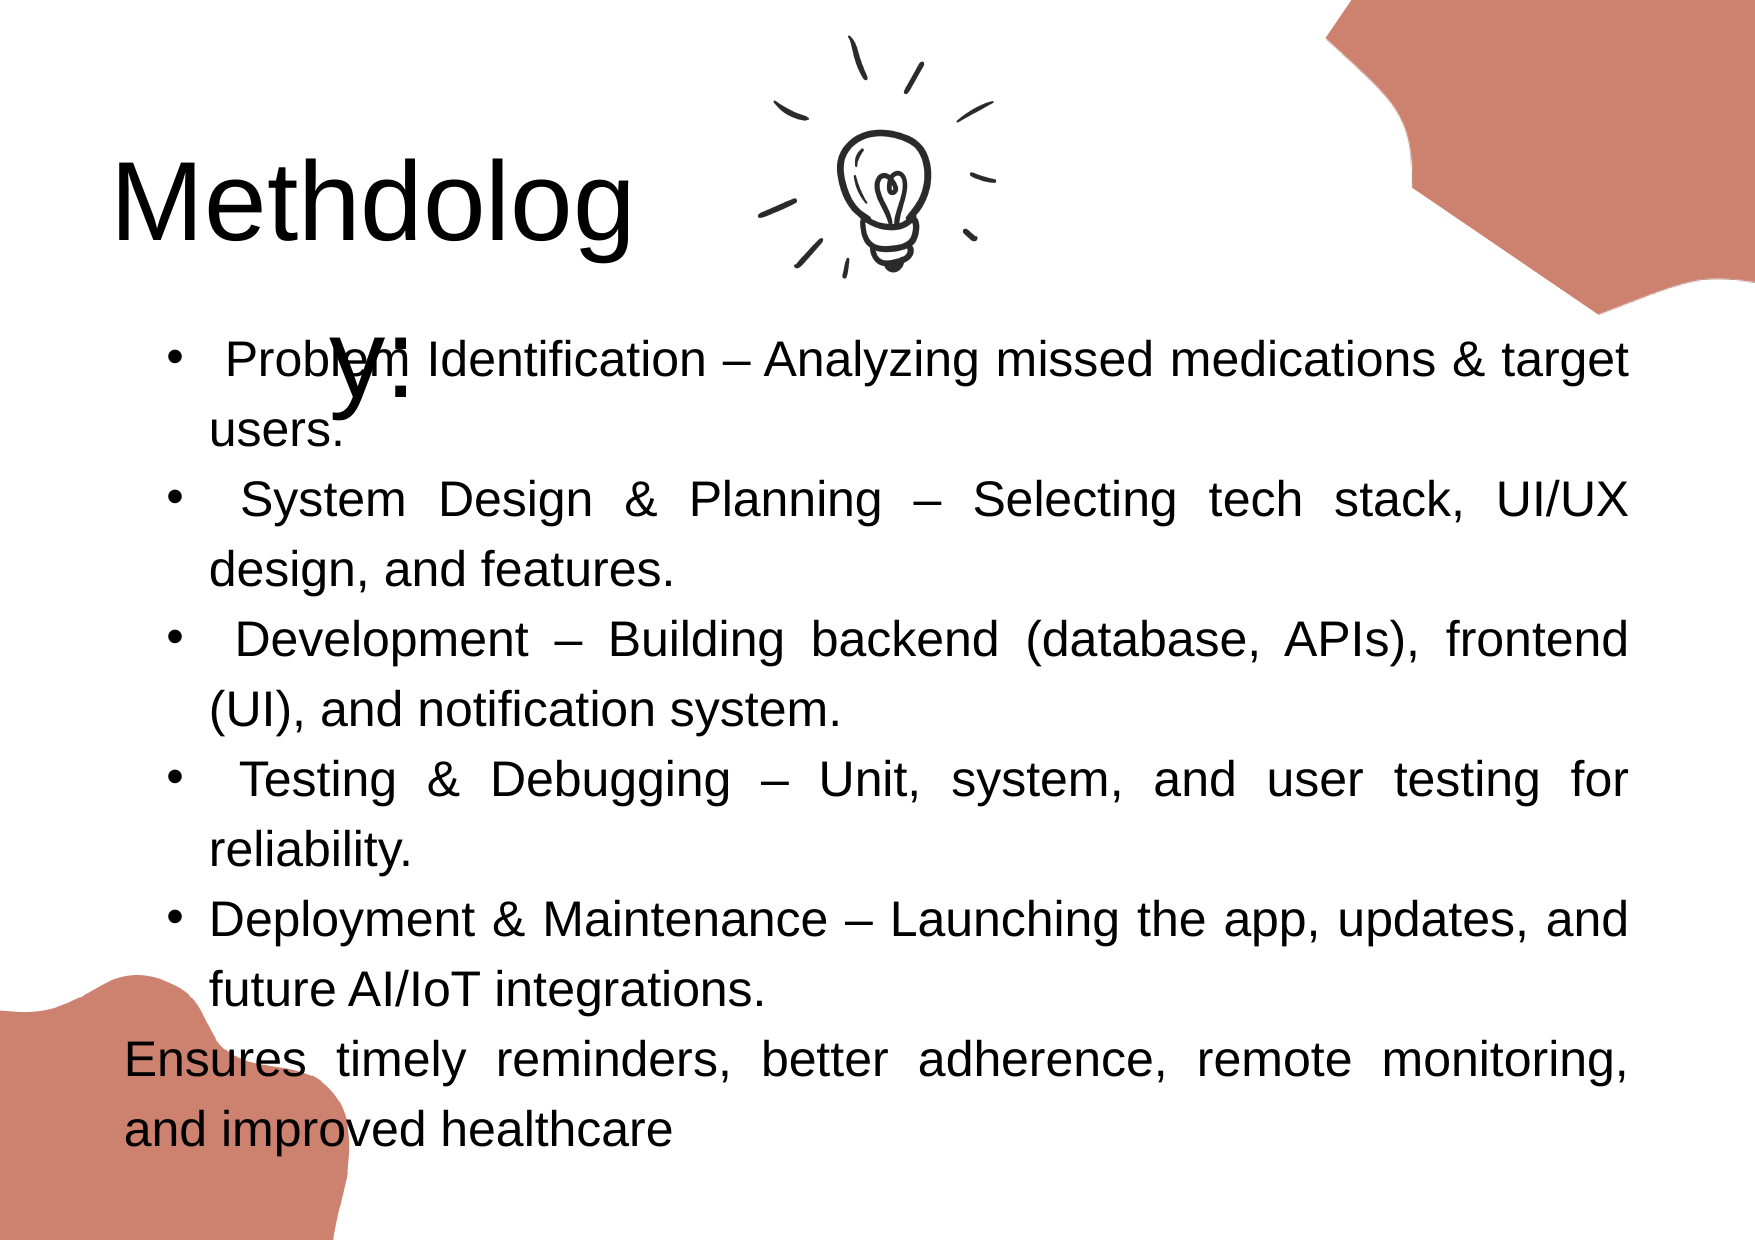

Methdology:

 Problem Identification – Analyzing missed medications & target users.
 System Design & Planning – Selecting tech stack, UI/UX design, and features.
 Development – Building backend (database, APIs), frontend (UI), and notification system.
 Testing & Debugging – Unit, system, and user testing for reliability.
Deployment & Maintenance – Launching the app, updates, and future AI/IoT integrations.
Ensures timely reminders, better adherence, remote monitoring, and improved healthcare